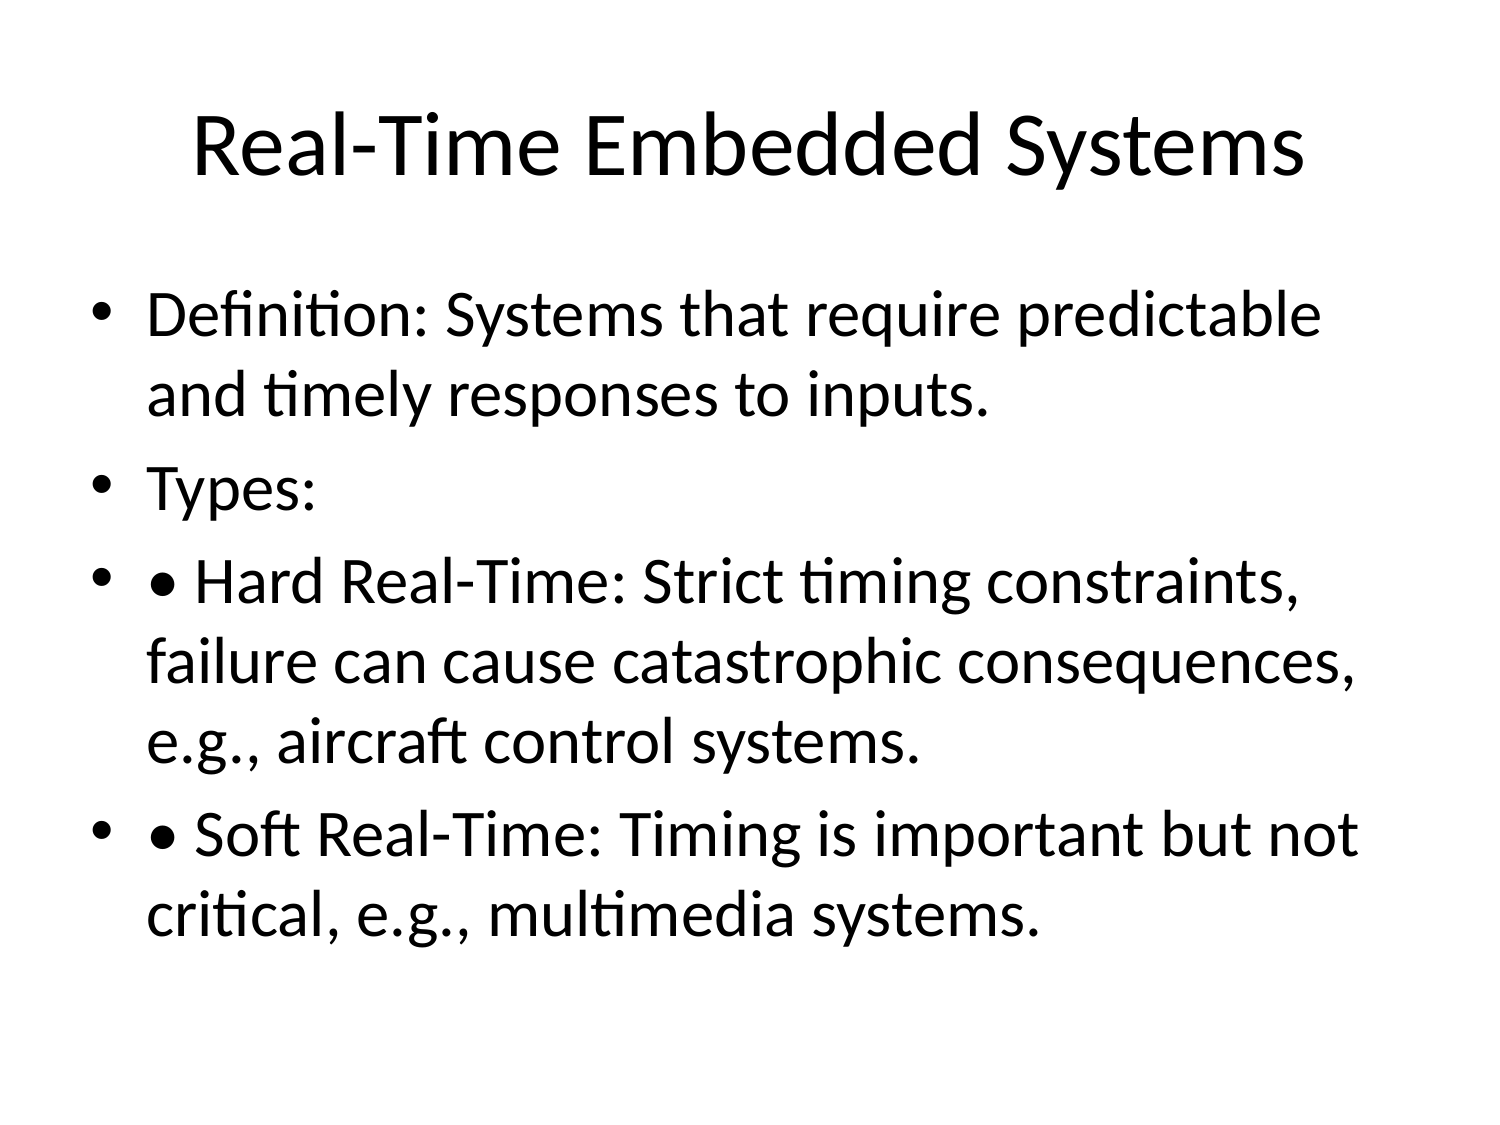

# Real-Time Embedded Systems
Definition: Systems that require predictable and timely responses to inputs.
Types:
• Hard Real-Time: Strict timing constraints, failure can cause catastrophic consequences, e.g., aircraft control systems.
• Soft Real-Time: Timing is important but not critical, e.g., multimedia systems.